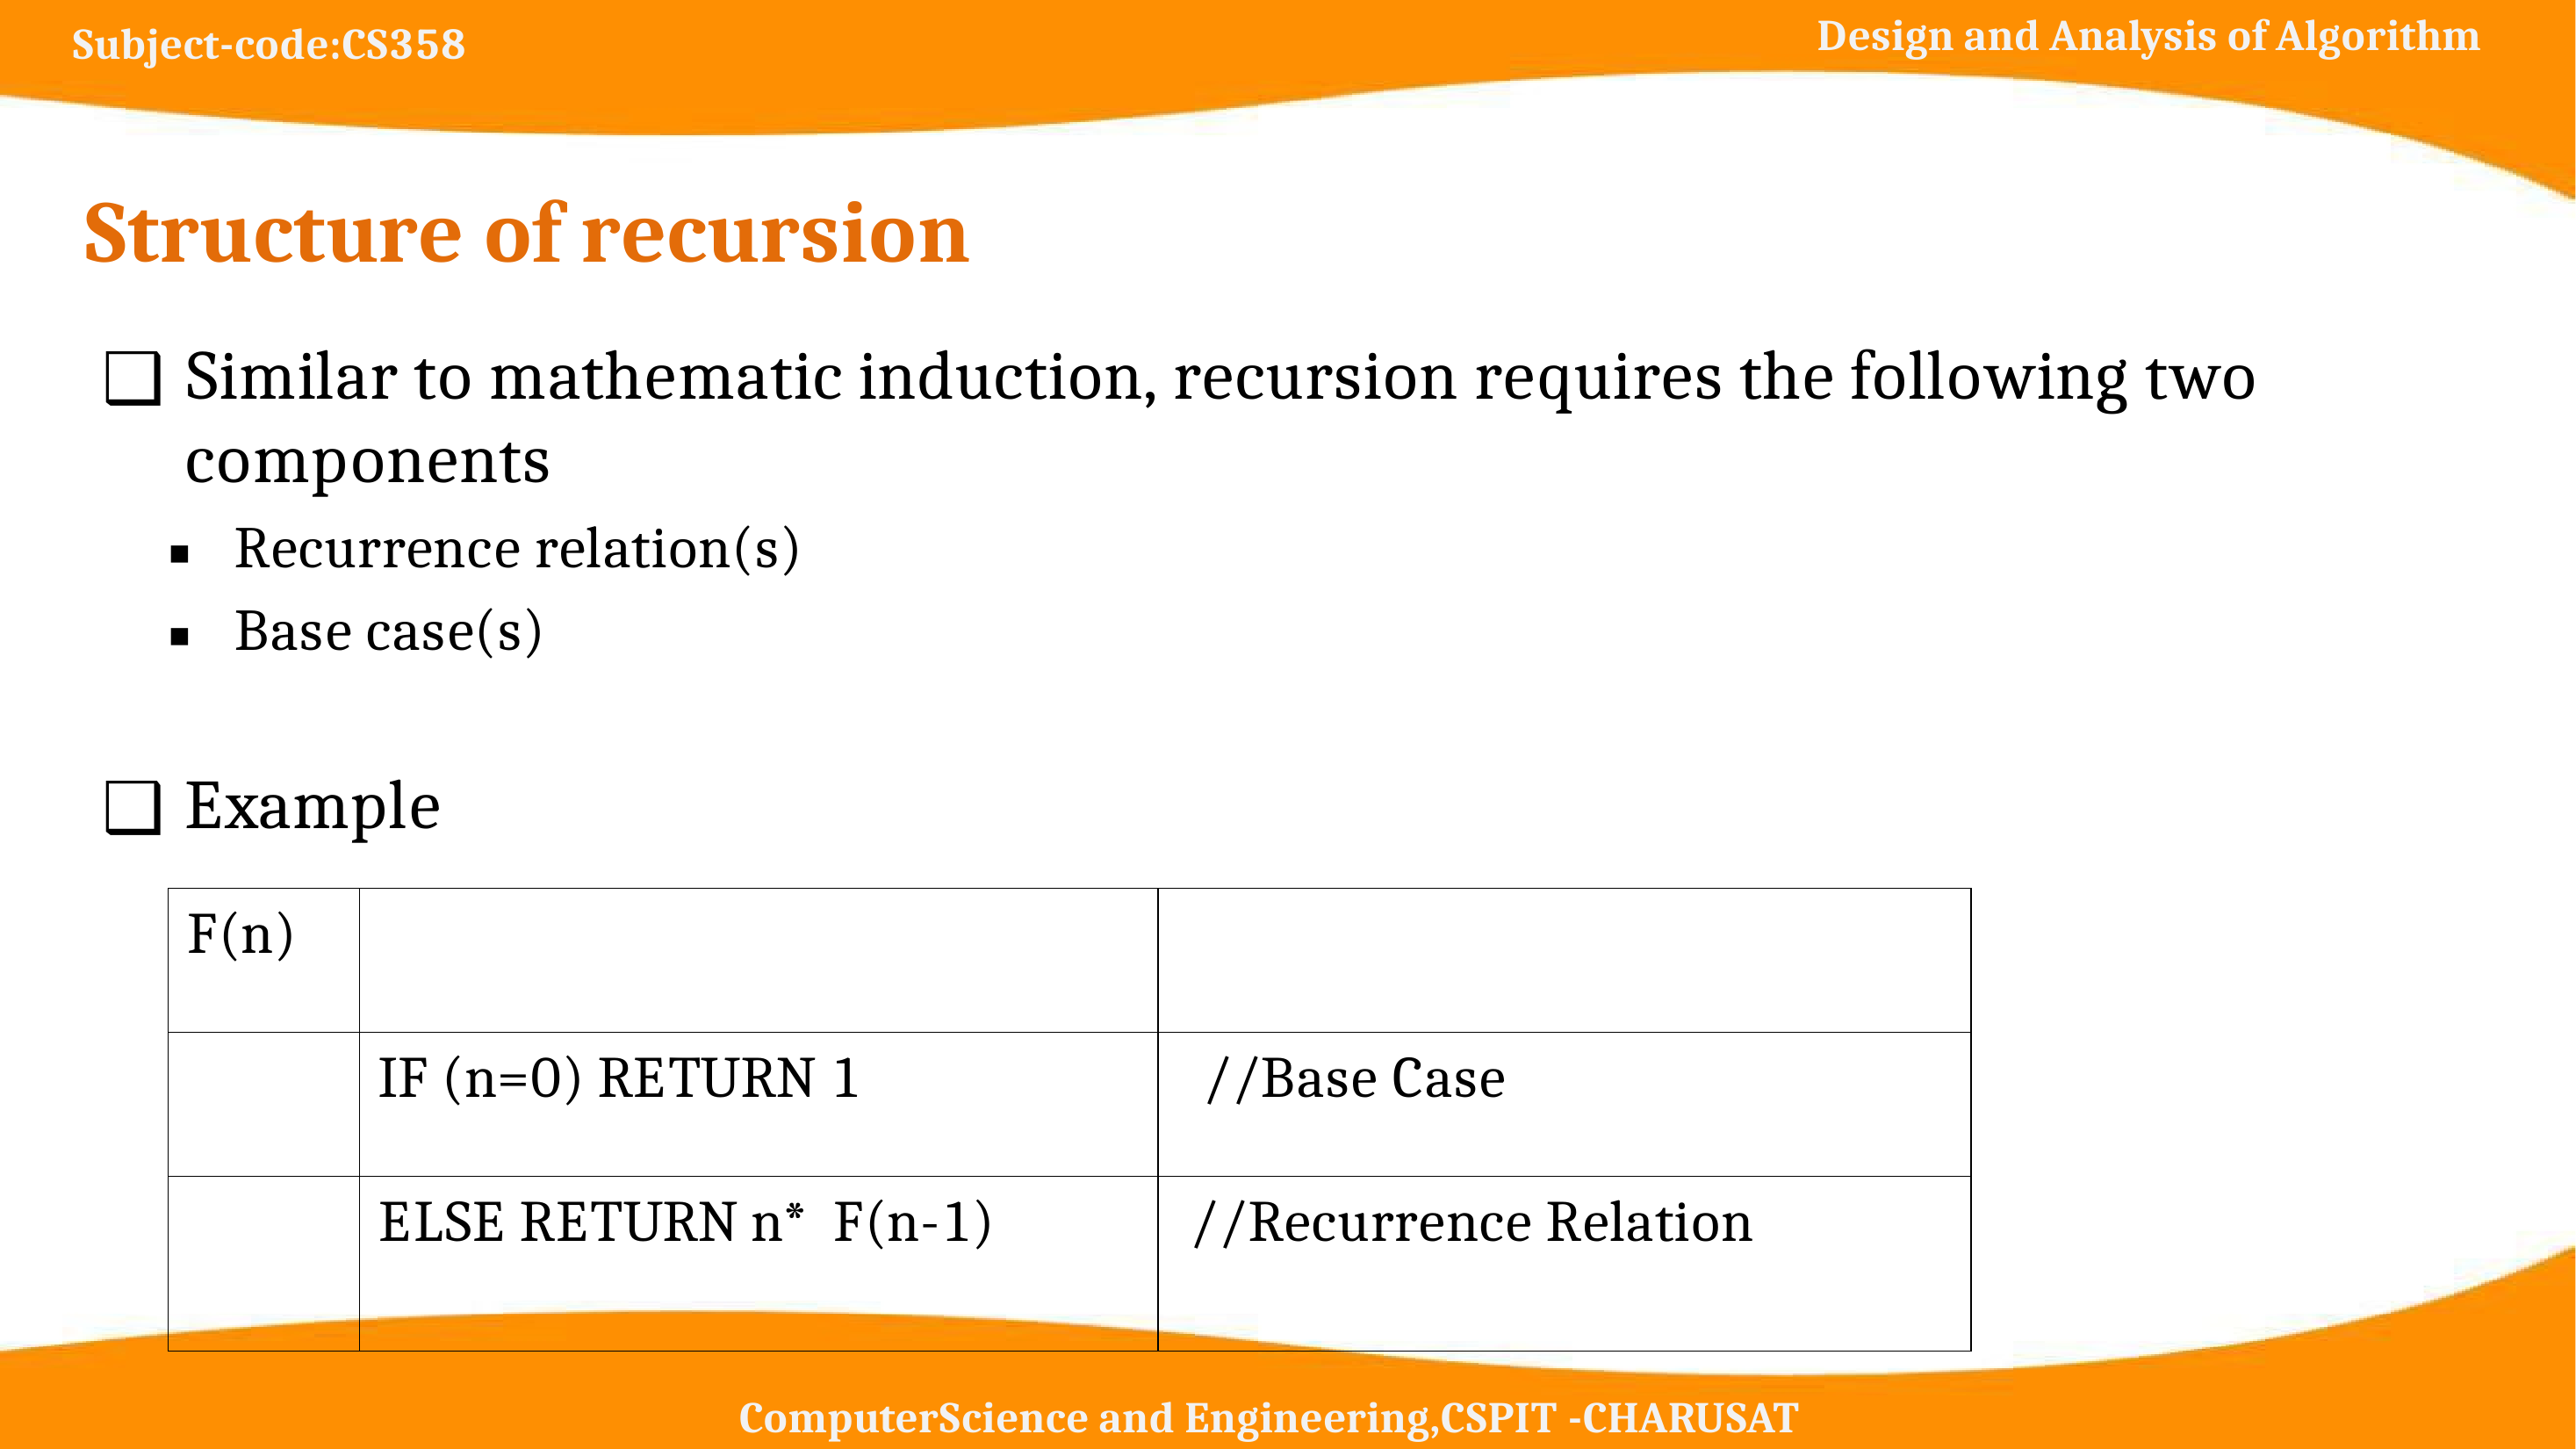

# Structure of recursion
Similar to mathematic induction, recursion requires the following two components
Recurrence relation(s)
Base case(s)

Example
| F(n) |  |  |
| --- | --- | --- |
|  | IF (n=0) RETURN 1 | //Base Case |
|  | ELSE RETURN n\* F(n-1) | //Recurrence Relation |